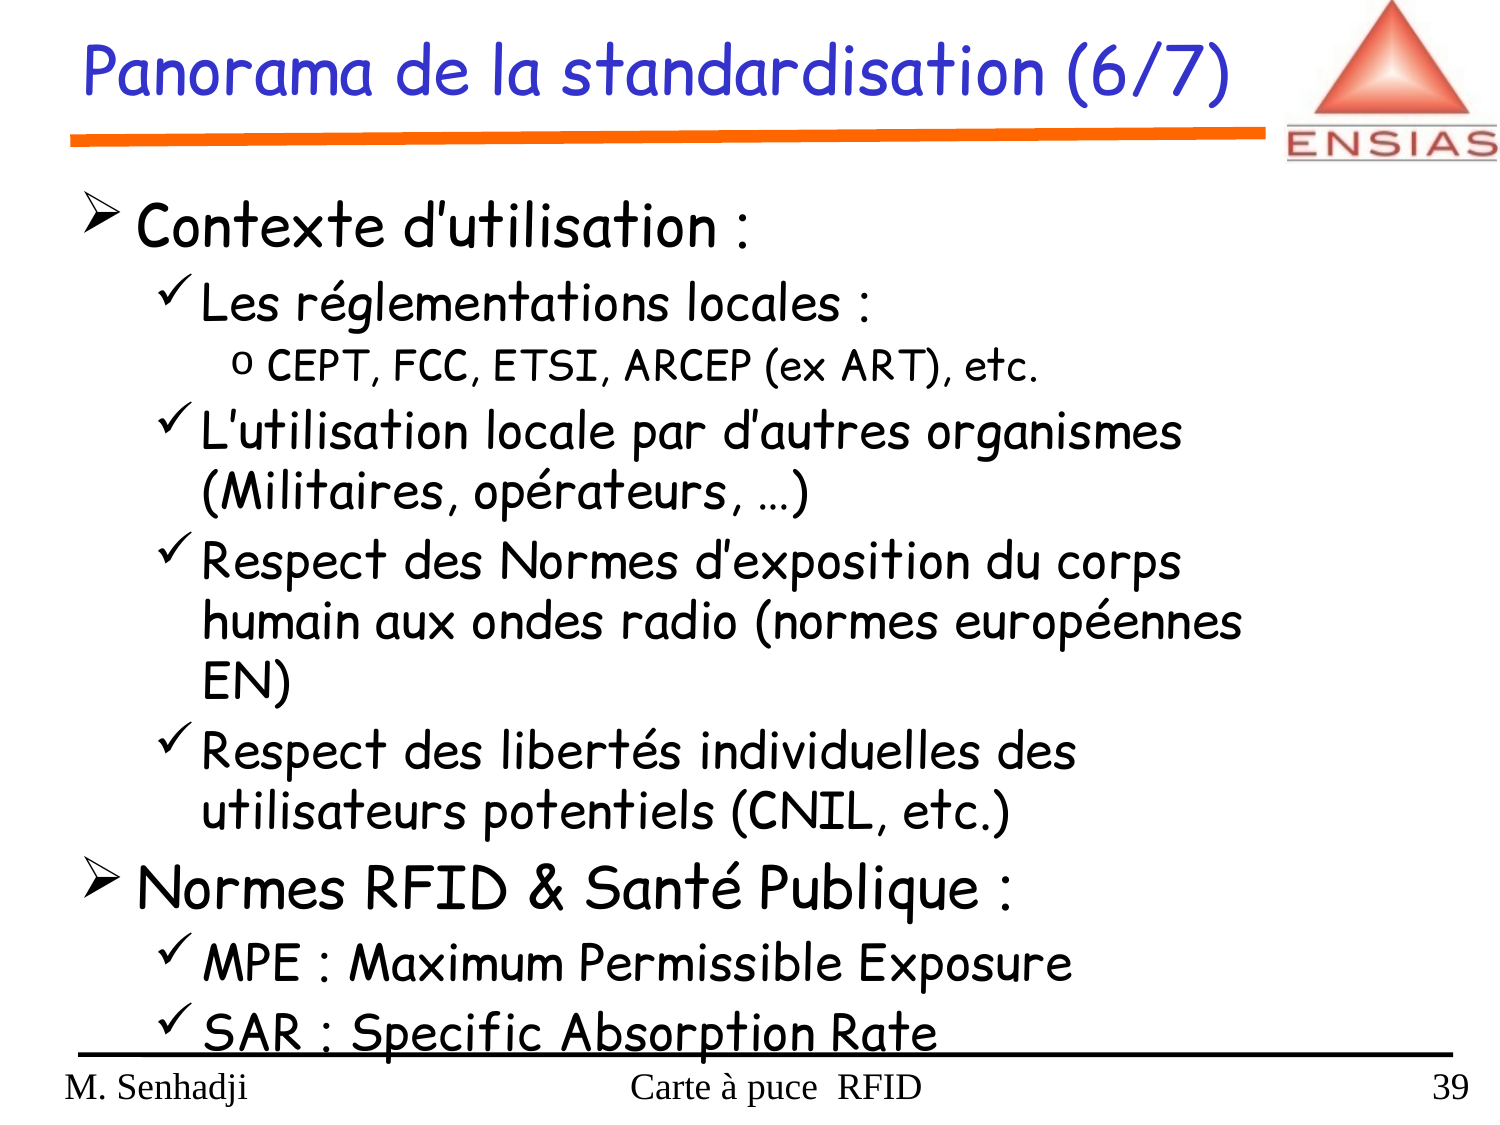

Panorama de la standardisation (6/7)
Contexte d’utilisation :
Les réglementations locales :
CEPT, FCC, ETSI, ARCEP (ex ART), etc.
L’utilisation locale par d’autres organismes (Militaires, opérateurs, …)
Respect des Normes d’exposition du corps humain aux ondes radio (normes européennes EN)
Respect des libertés individuelles des utilisateurs potentiels (CNIL, etc.)
Normes RFID & Santé Publique :
MPE : Maximum Permissible Exposure
SAR : Specific Absorption Rate